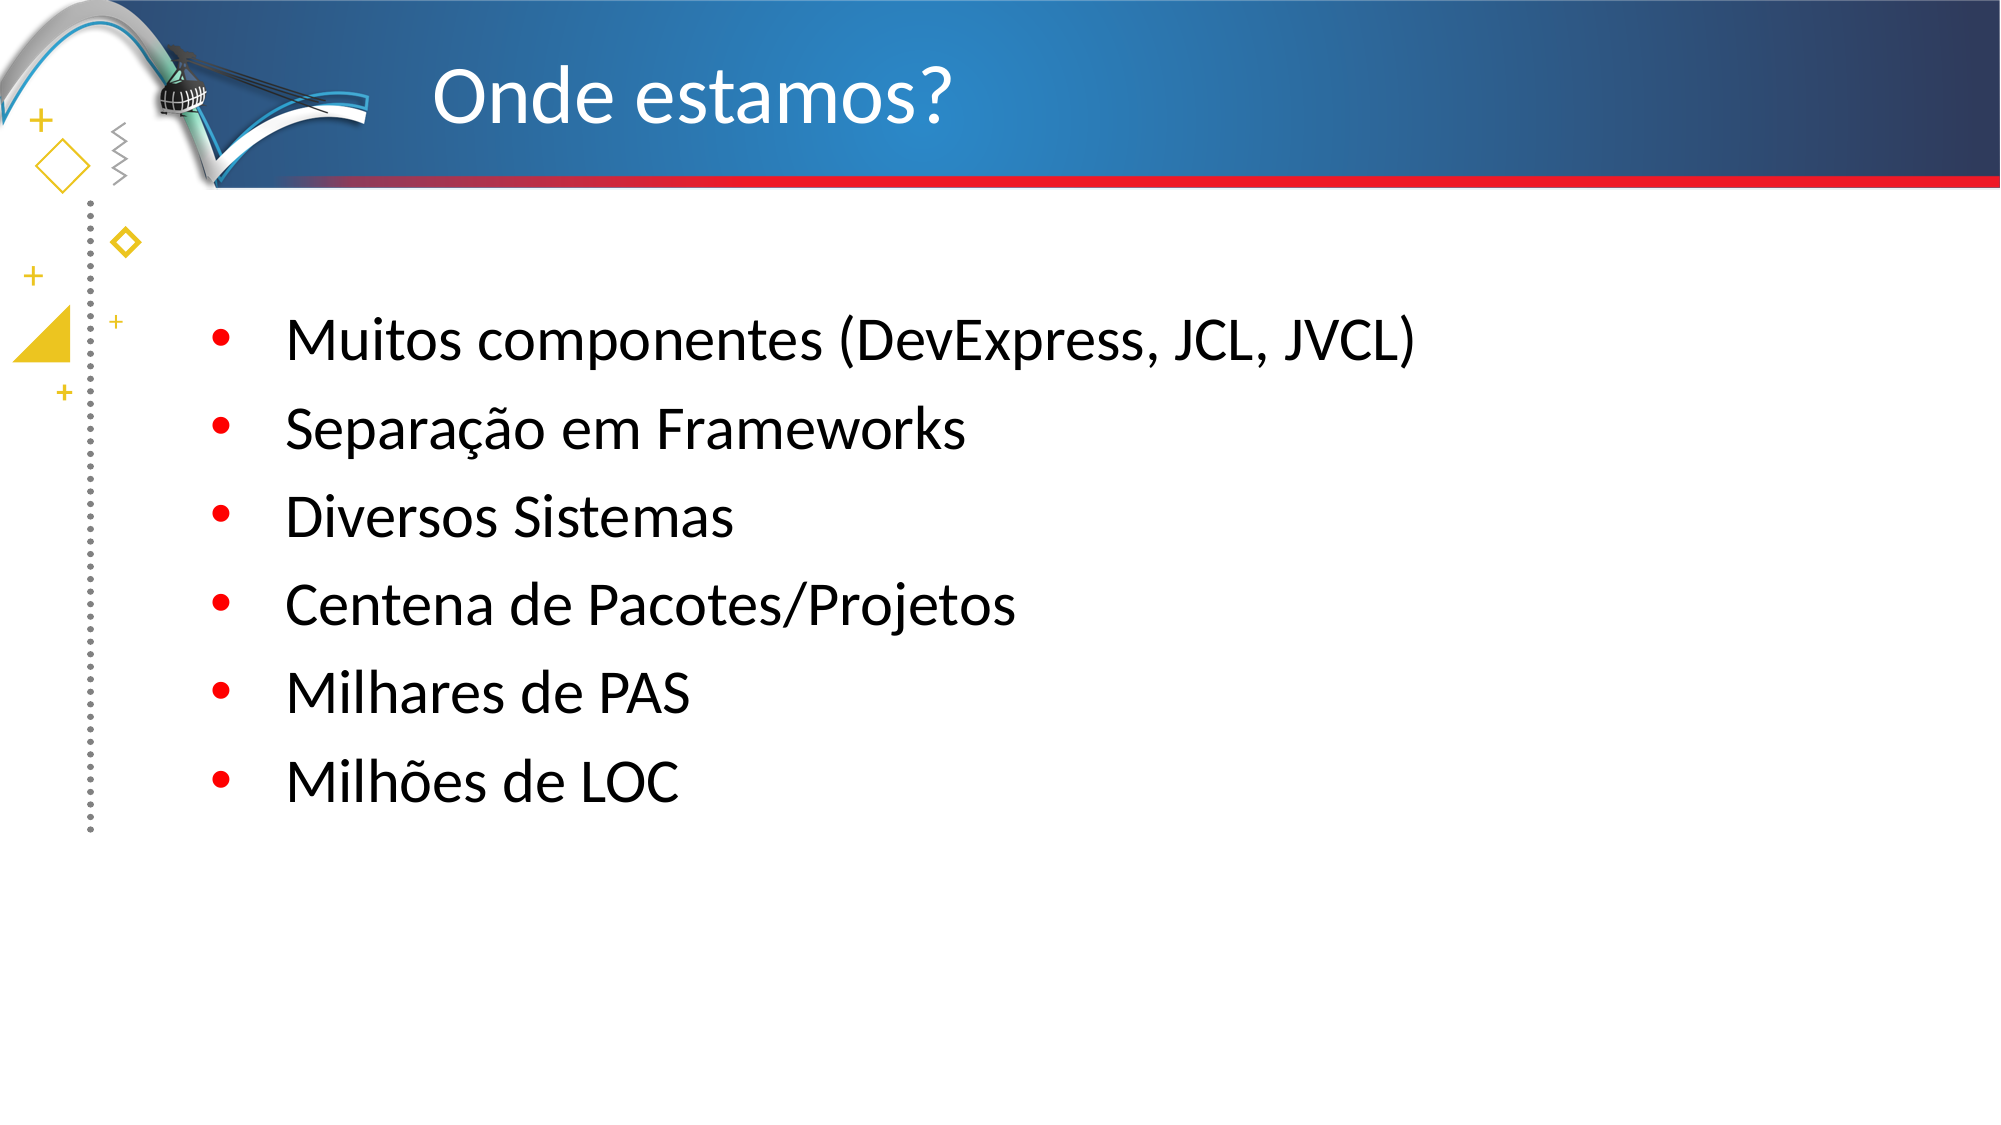

# Onde estamos?
Muitos componentes (DevExpress, JCL, JVCL)
Separação em Frameworks
Diversos Sistemas
Centena de Pacotes/Projetos
Milhares de PAS
Milhões de LOC